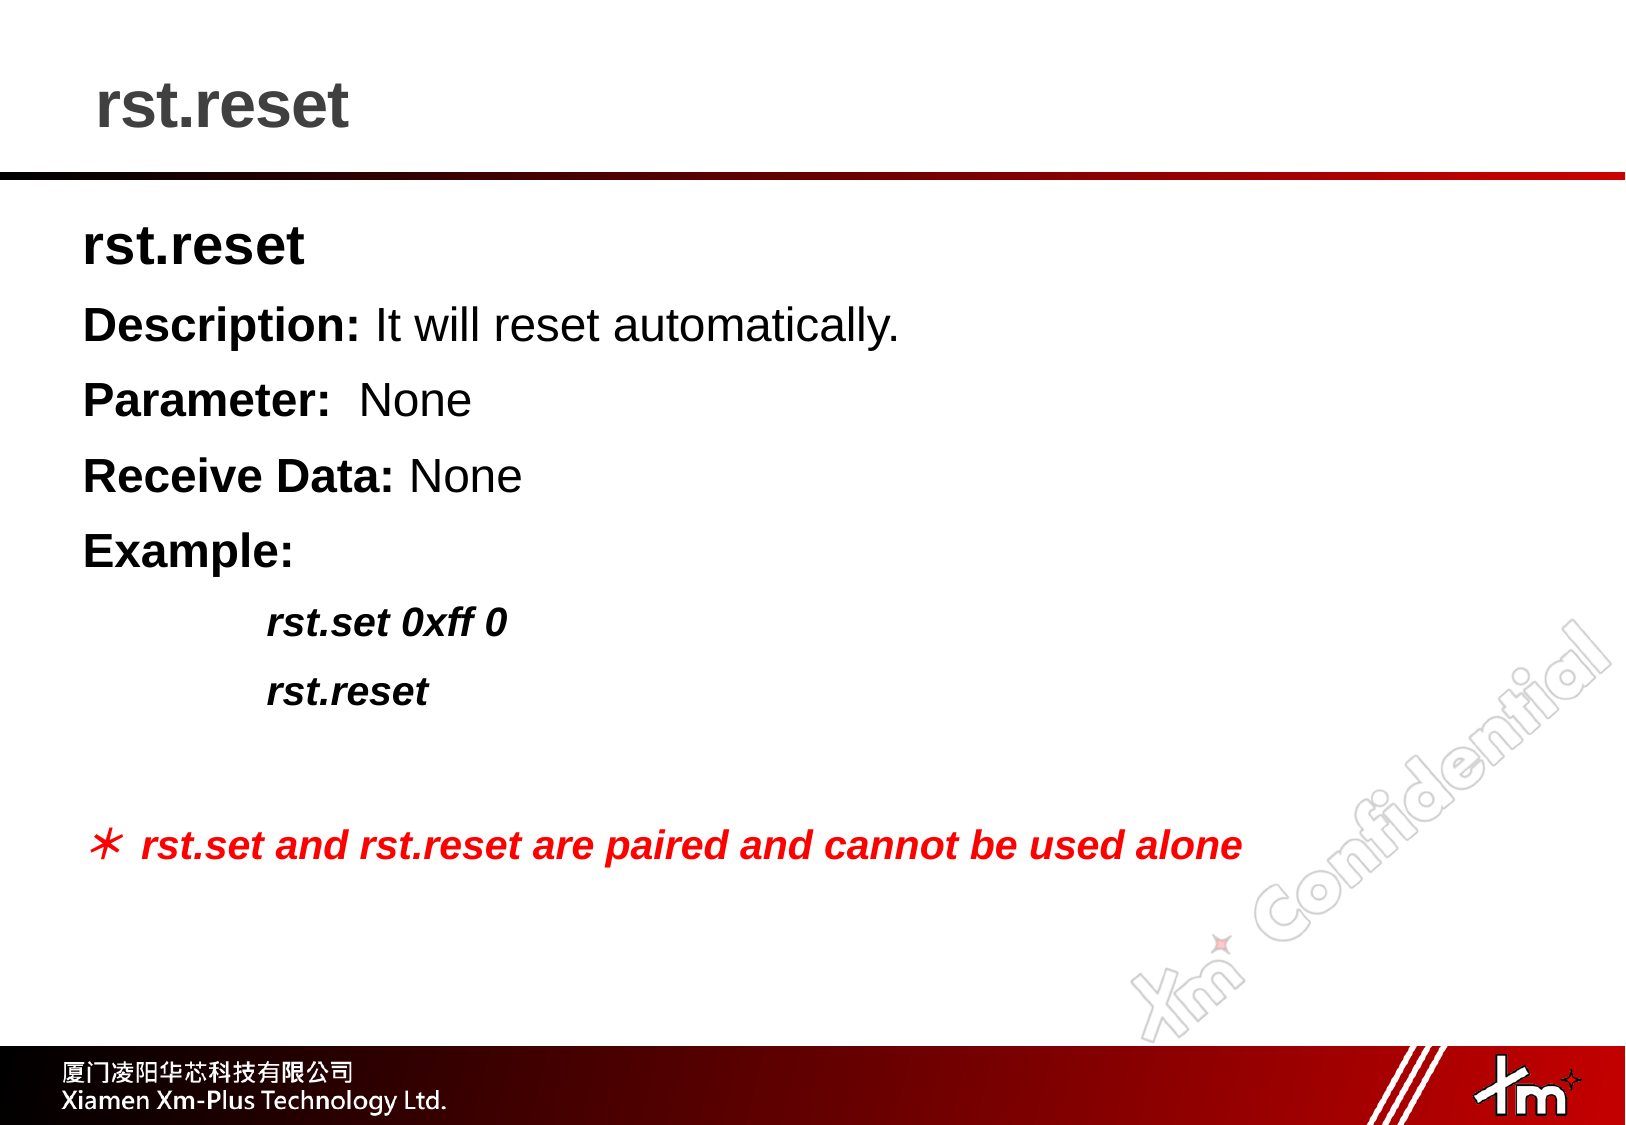

# rst.reset
rst.reset
Description: It will reset automatically.
Parameter:  None
Receive Data: None
Example:
                rst.set 0xff 0
                rst.reset

＊ rst.set and rst.reset are paired and cannot be used alone